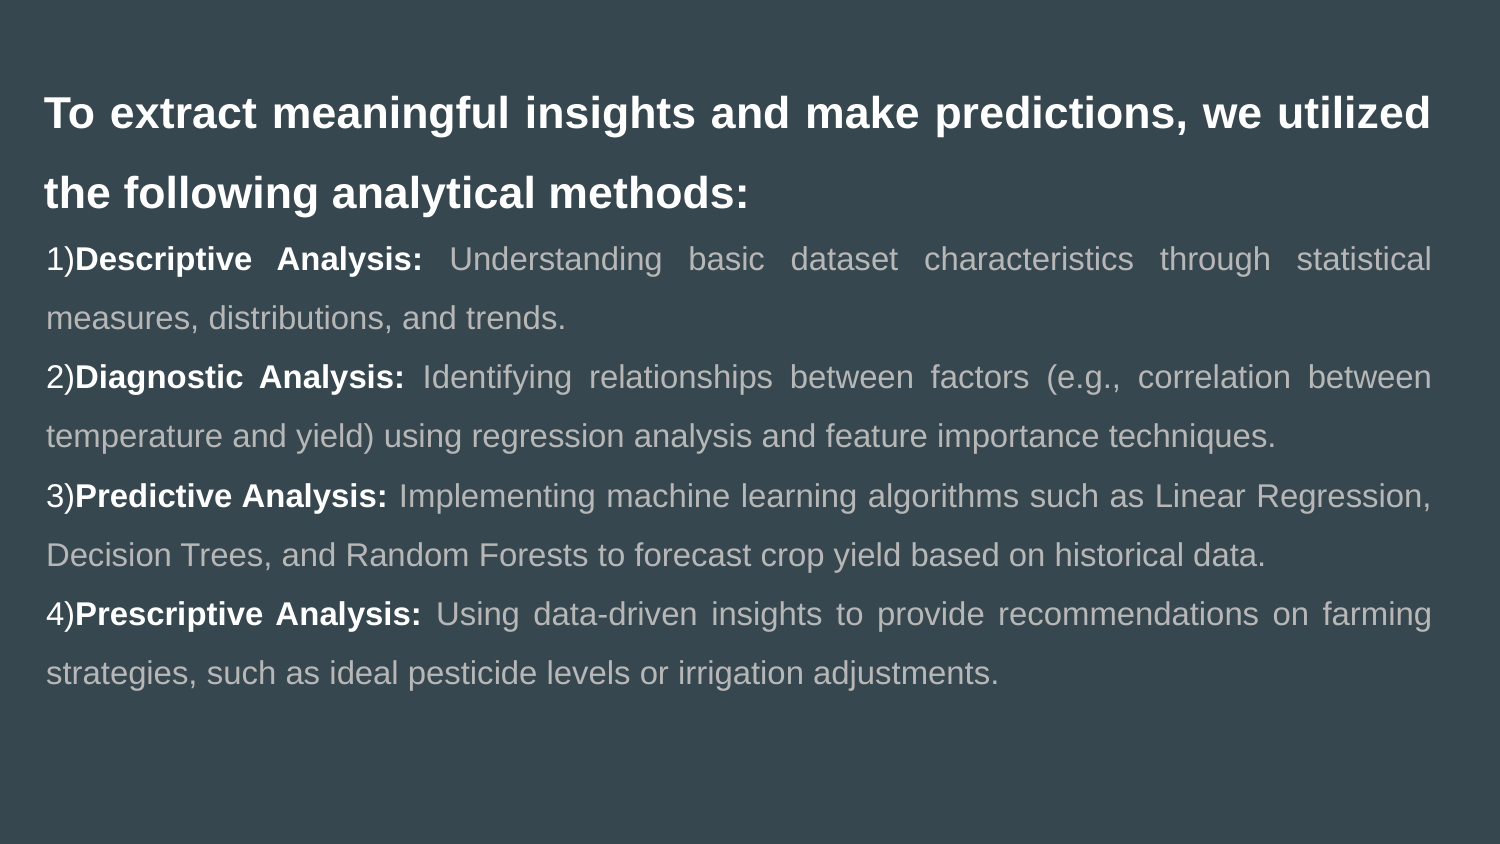

To extract meaningful insights and make predictions, we utilized the following analytical methods:
1)Descriptive Analysis: Understanding basic dataset characteristics through statistical measures, distributions, and trends.
2)Diagnostic Analysis: Identifying relationships between factors (e.g., correlation between temperature and yield) using regression analysis and feature importance techniques.
3)Predictive Analysis: Implementing machine learning algorithms such as Linear Regression, Decision Trees, and Random Forests to forecast crop yield based on historical data.
4)Prescriptive Analysis: Using data-driven insights to provide recommendations on farming strategies, such as ideal pesticide levels or irrigation adjustments.